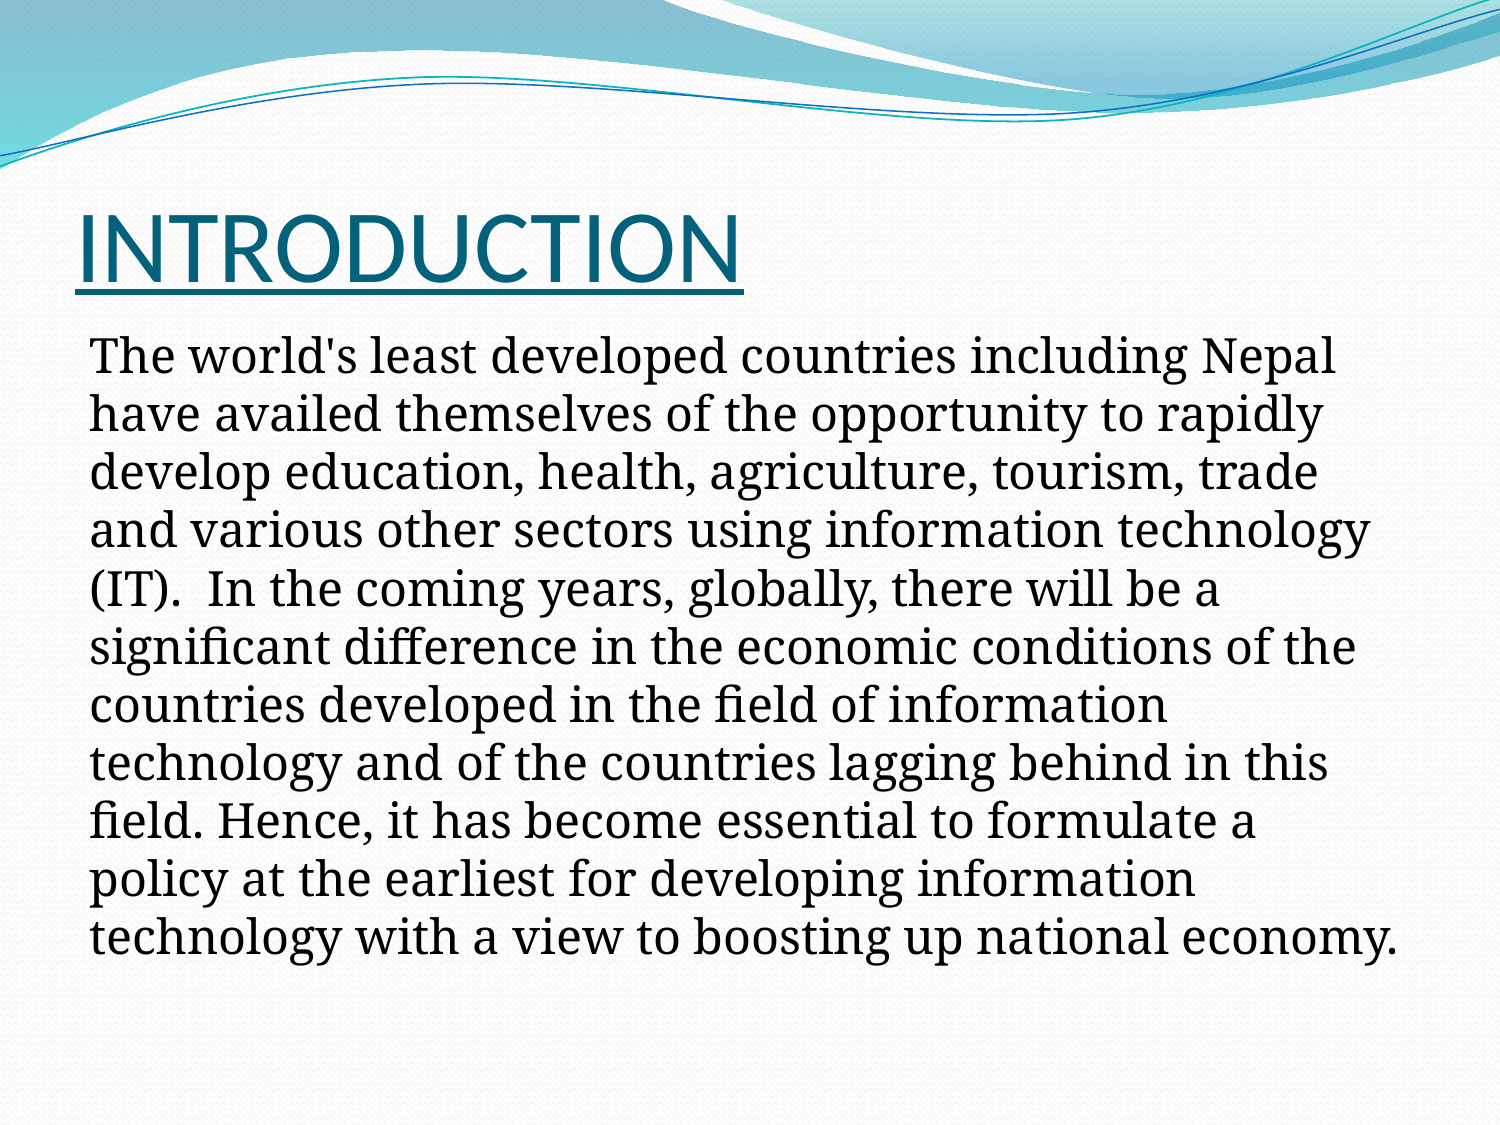

# INTRODUCTION
The world's least developed countries including Nepal have availed themselves of the opportunity to rapidly develop education, health, agriculture, tourism, trade and various other sectors using information technology (IT).  In the coming years, globally, there will be a significant difference in the economic conditions of the countries developed in the field of information technology and of the countries lagging behind in this field. Hence, it has become essential to formulate a policy at the earliest for developing information technology with a view to boosting up national economy.